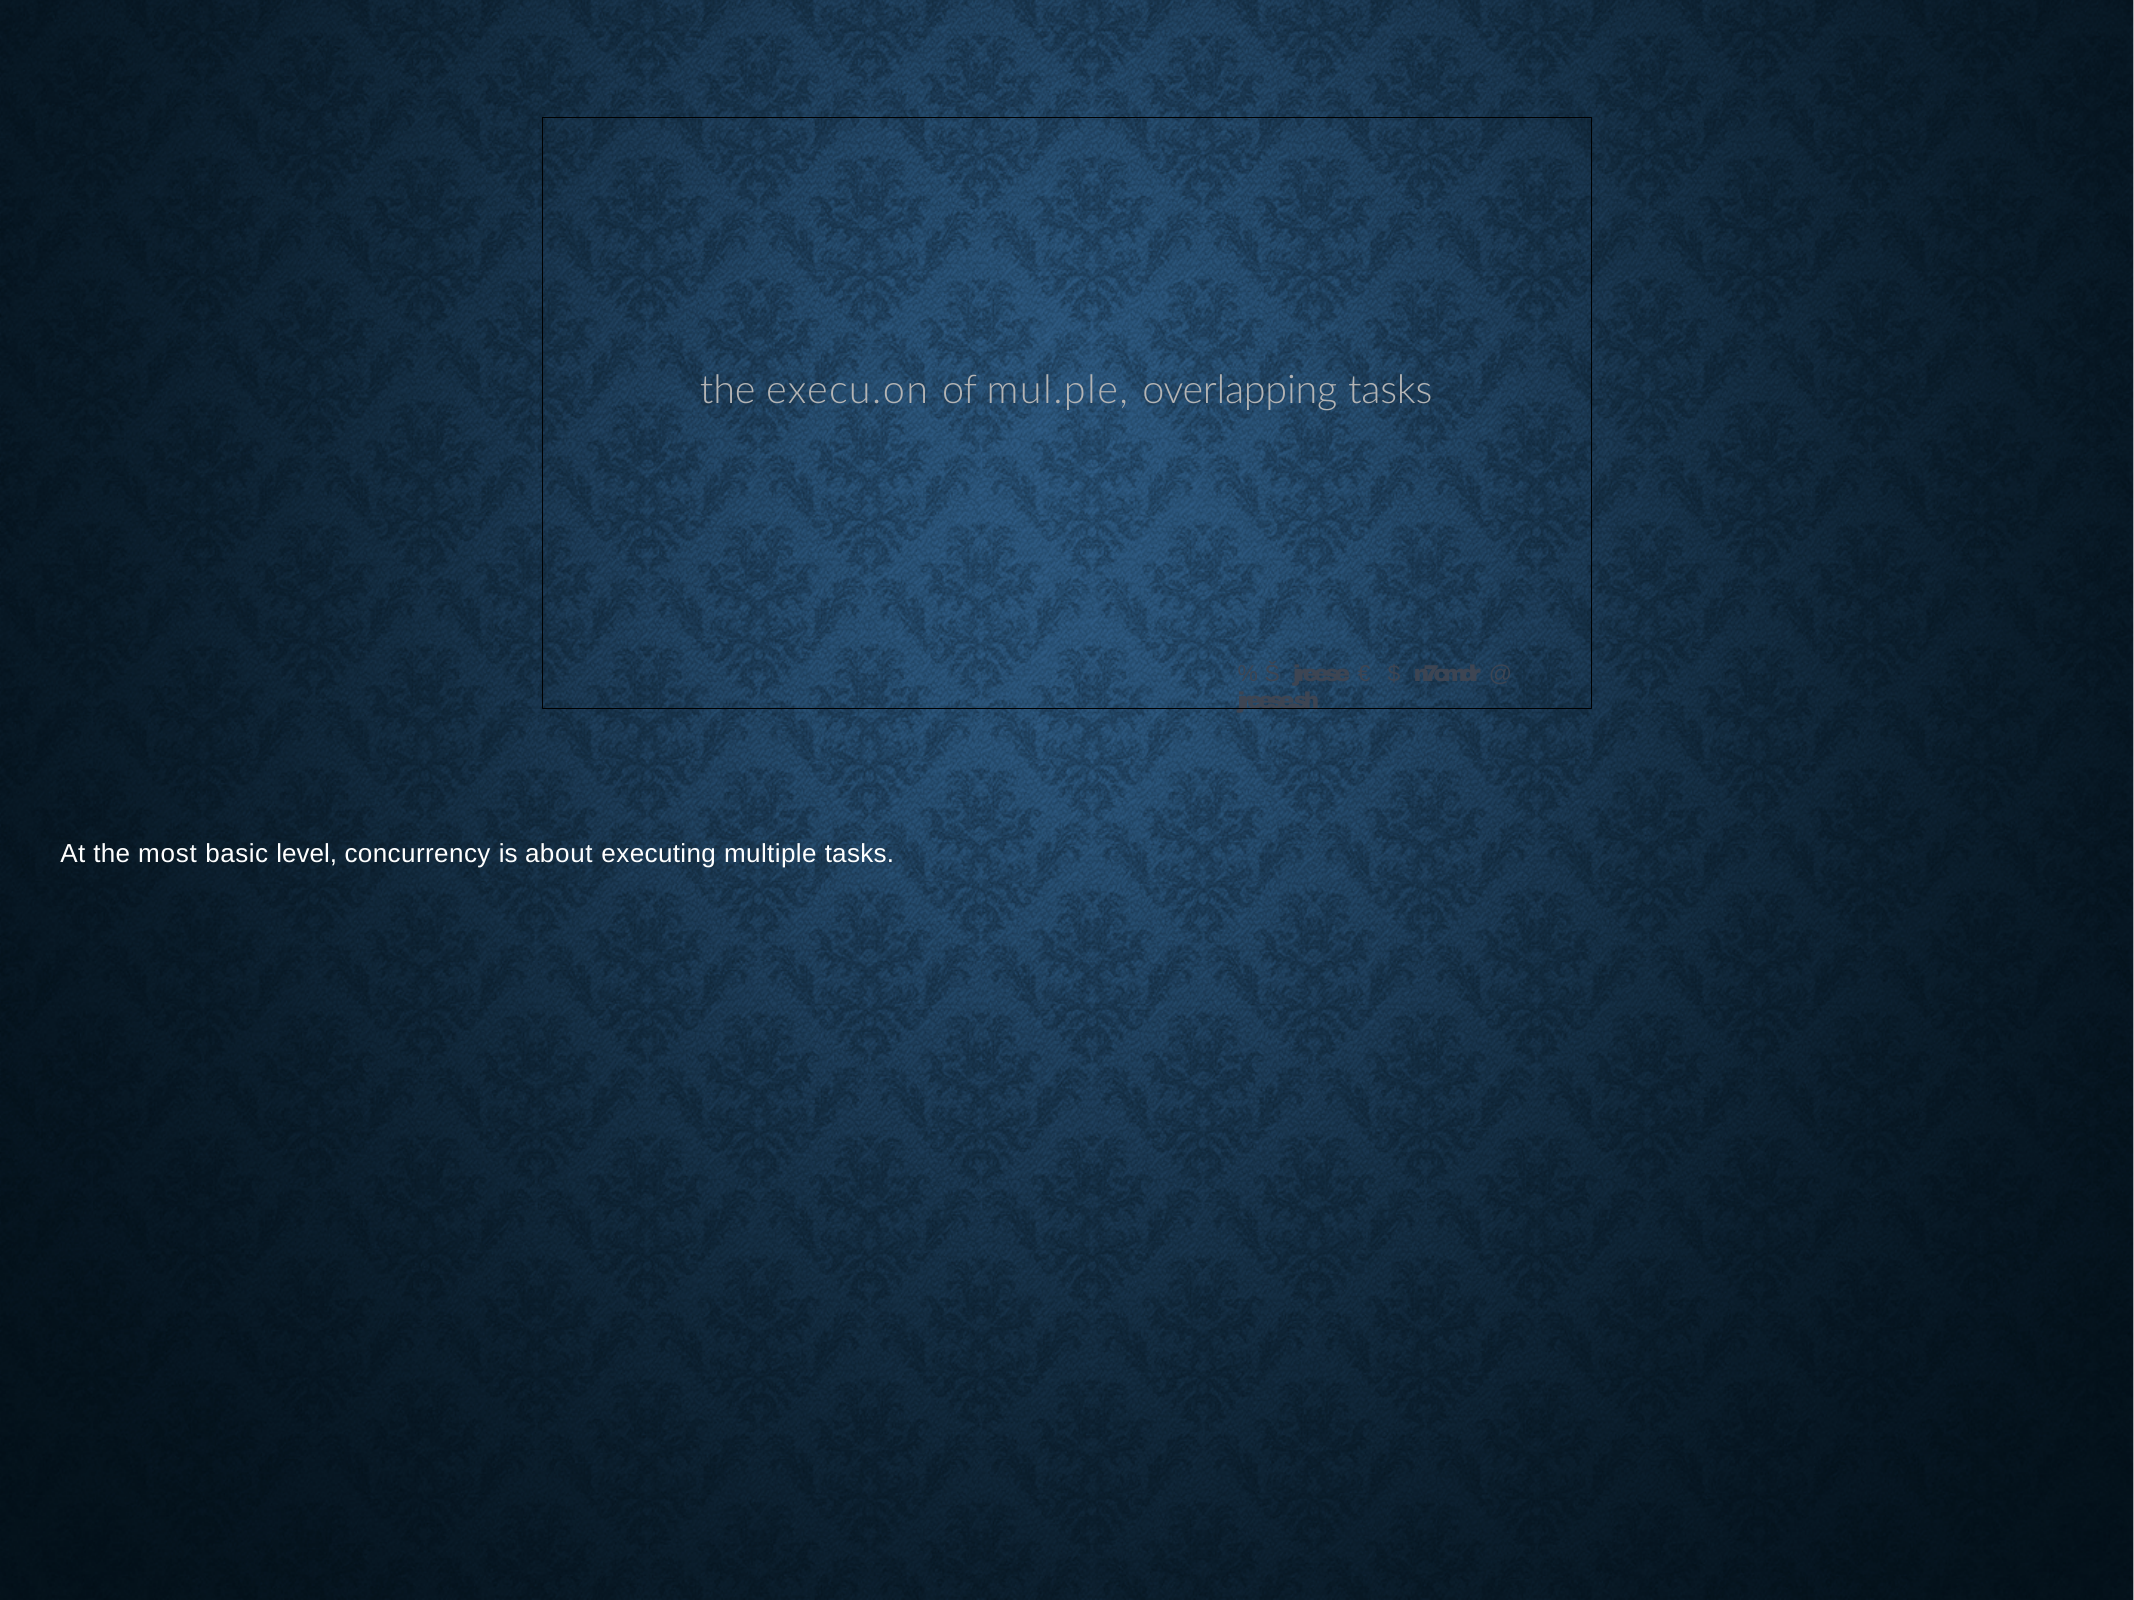

the execu.on of mul.ple, overlapping tasks
% Š jreese € $ n7cmdr @ jreese.sh
At the most basic level, concurrency is about executing multiple tasks.